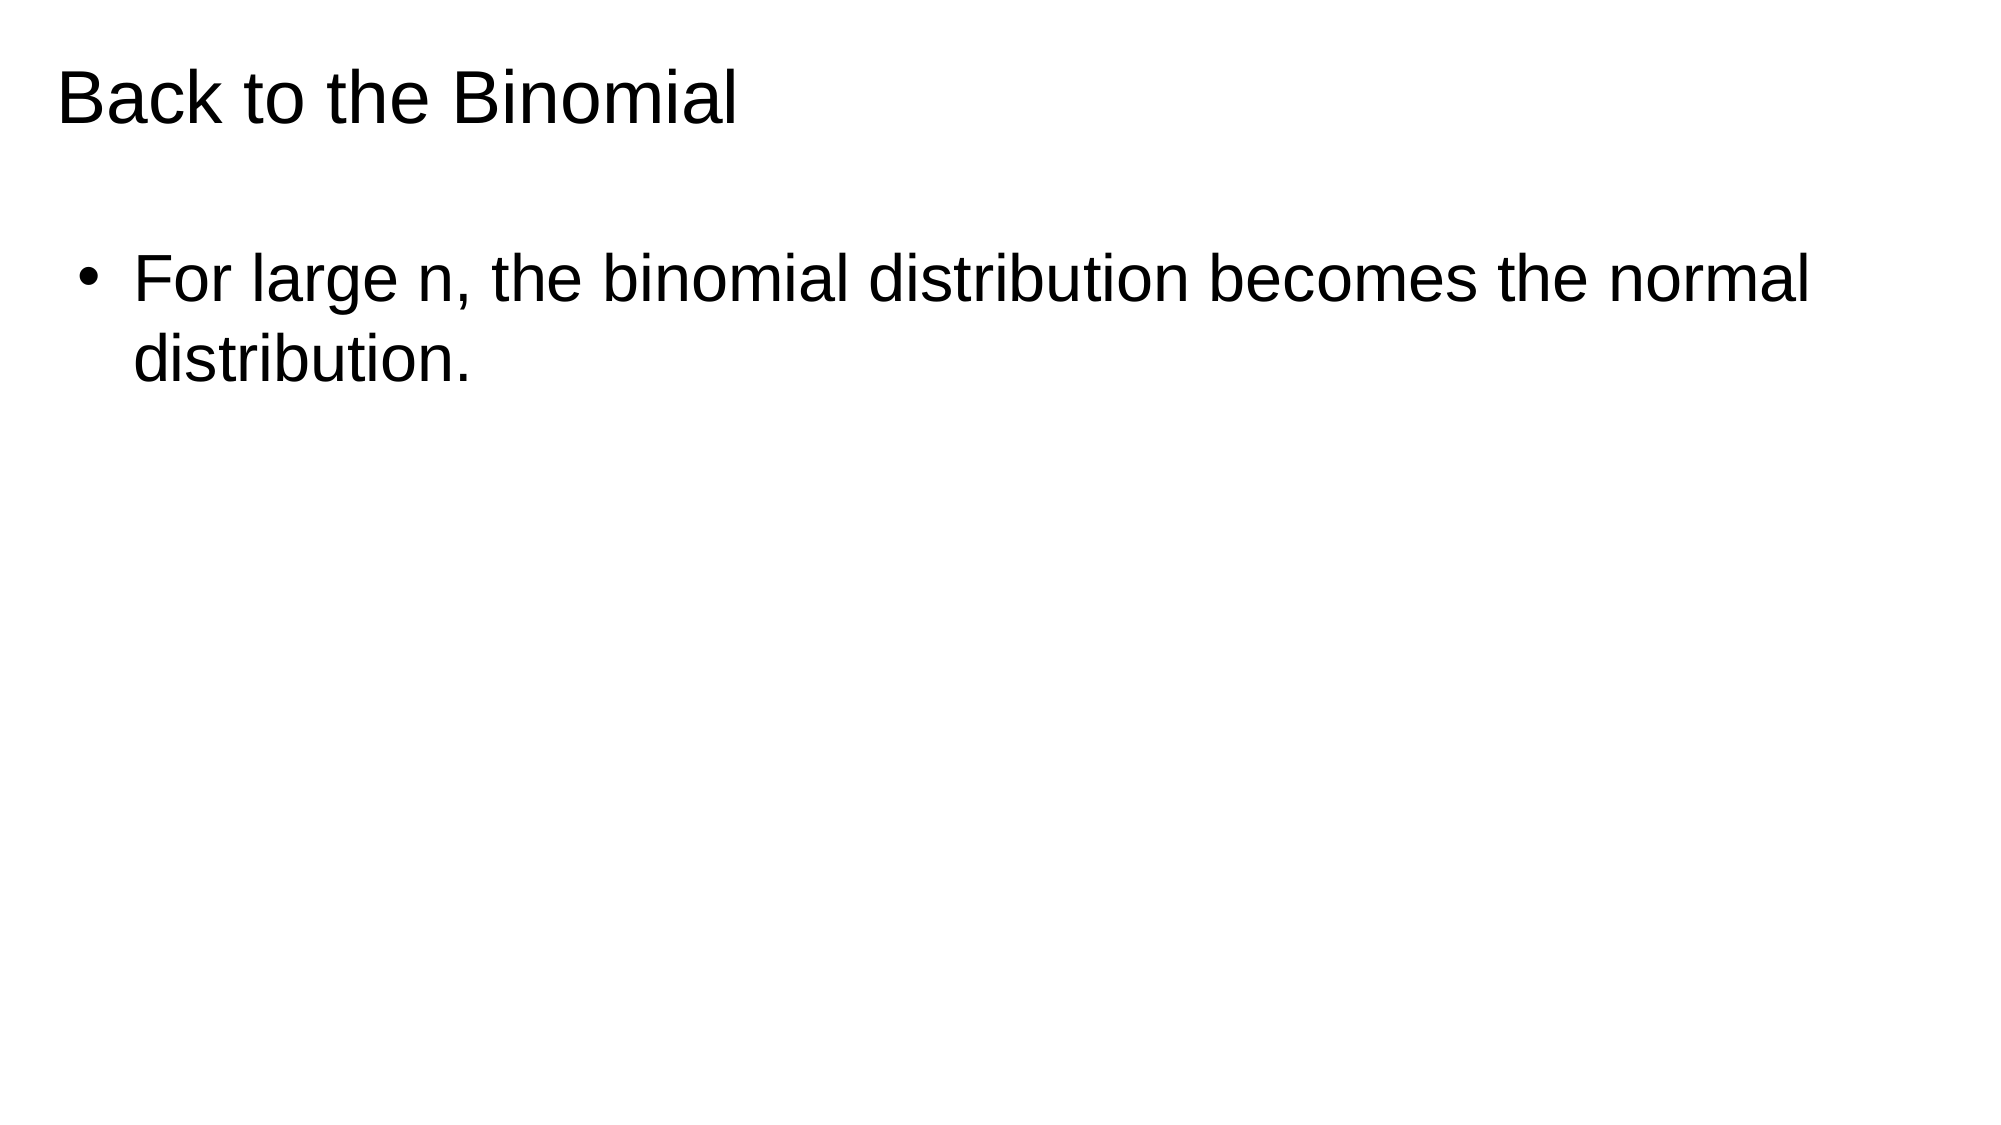

For large n, the binomial distribution becomes the normal distribution.
  Back to the Binomial